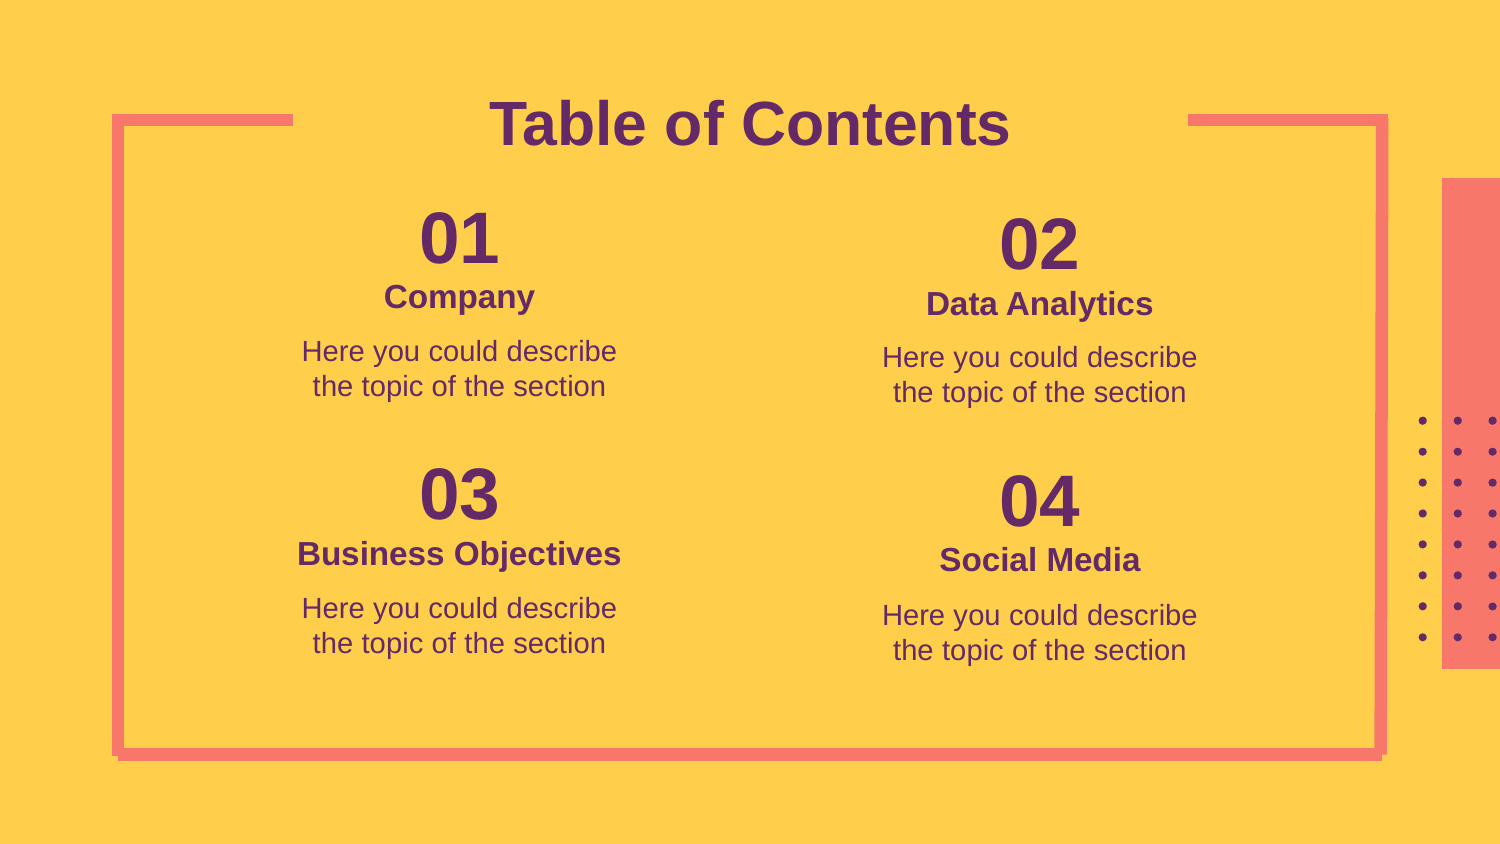

# Table of Contents
01
02
Company
Data Analytics
Here you could describe the topic of the section

Here you could describe the topic of the section
03
04
Business Objectives
Social Media
Here you could describe the topic of the section
Here you could describe the topic of the section